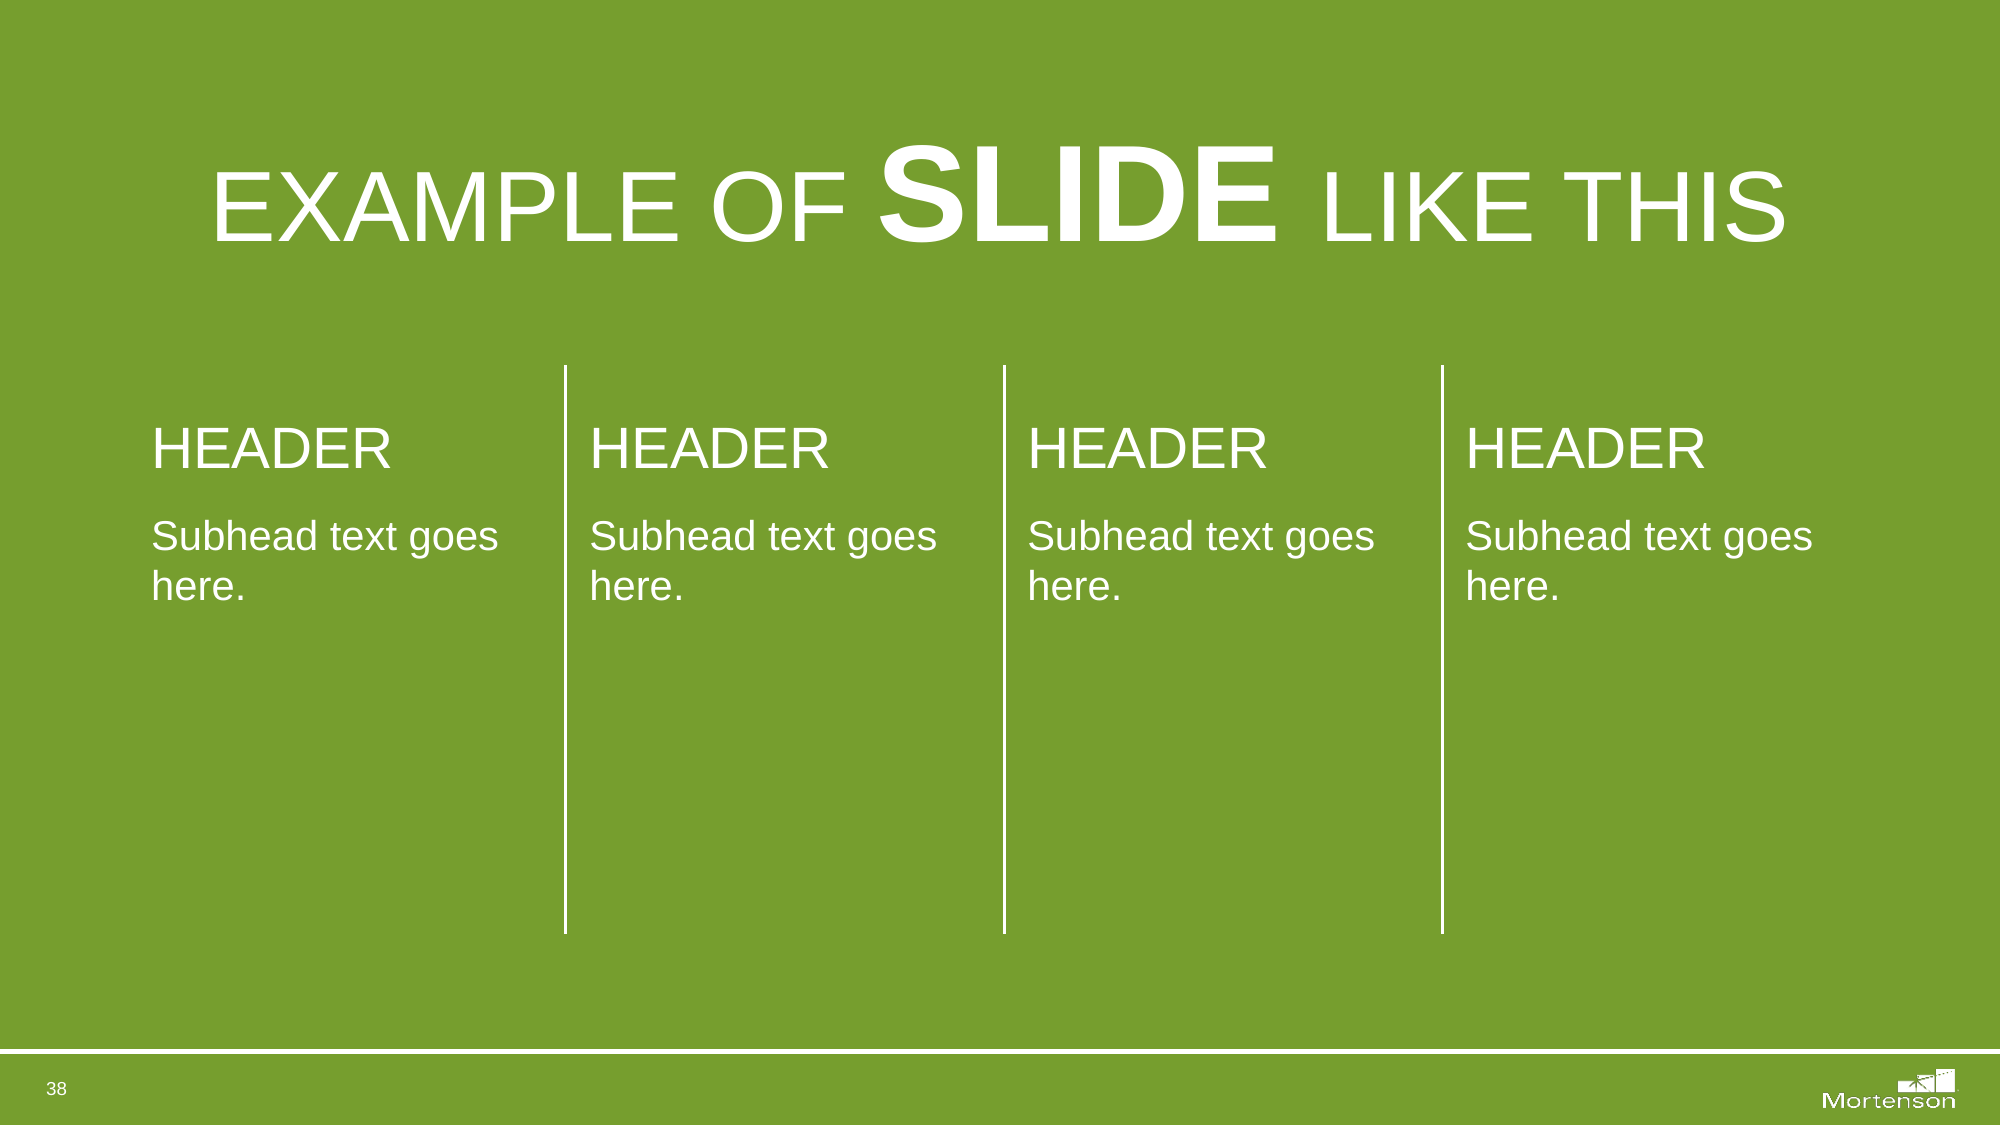

# EXAMPLE OF SLIDE LIKE THIS
HEADER

HEADER

HEADER

HEADER

Subhead text goes here.

Subhead text goes here.

Subhead text goes here.

Subhead text goes here.